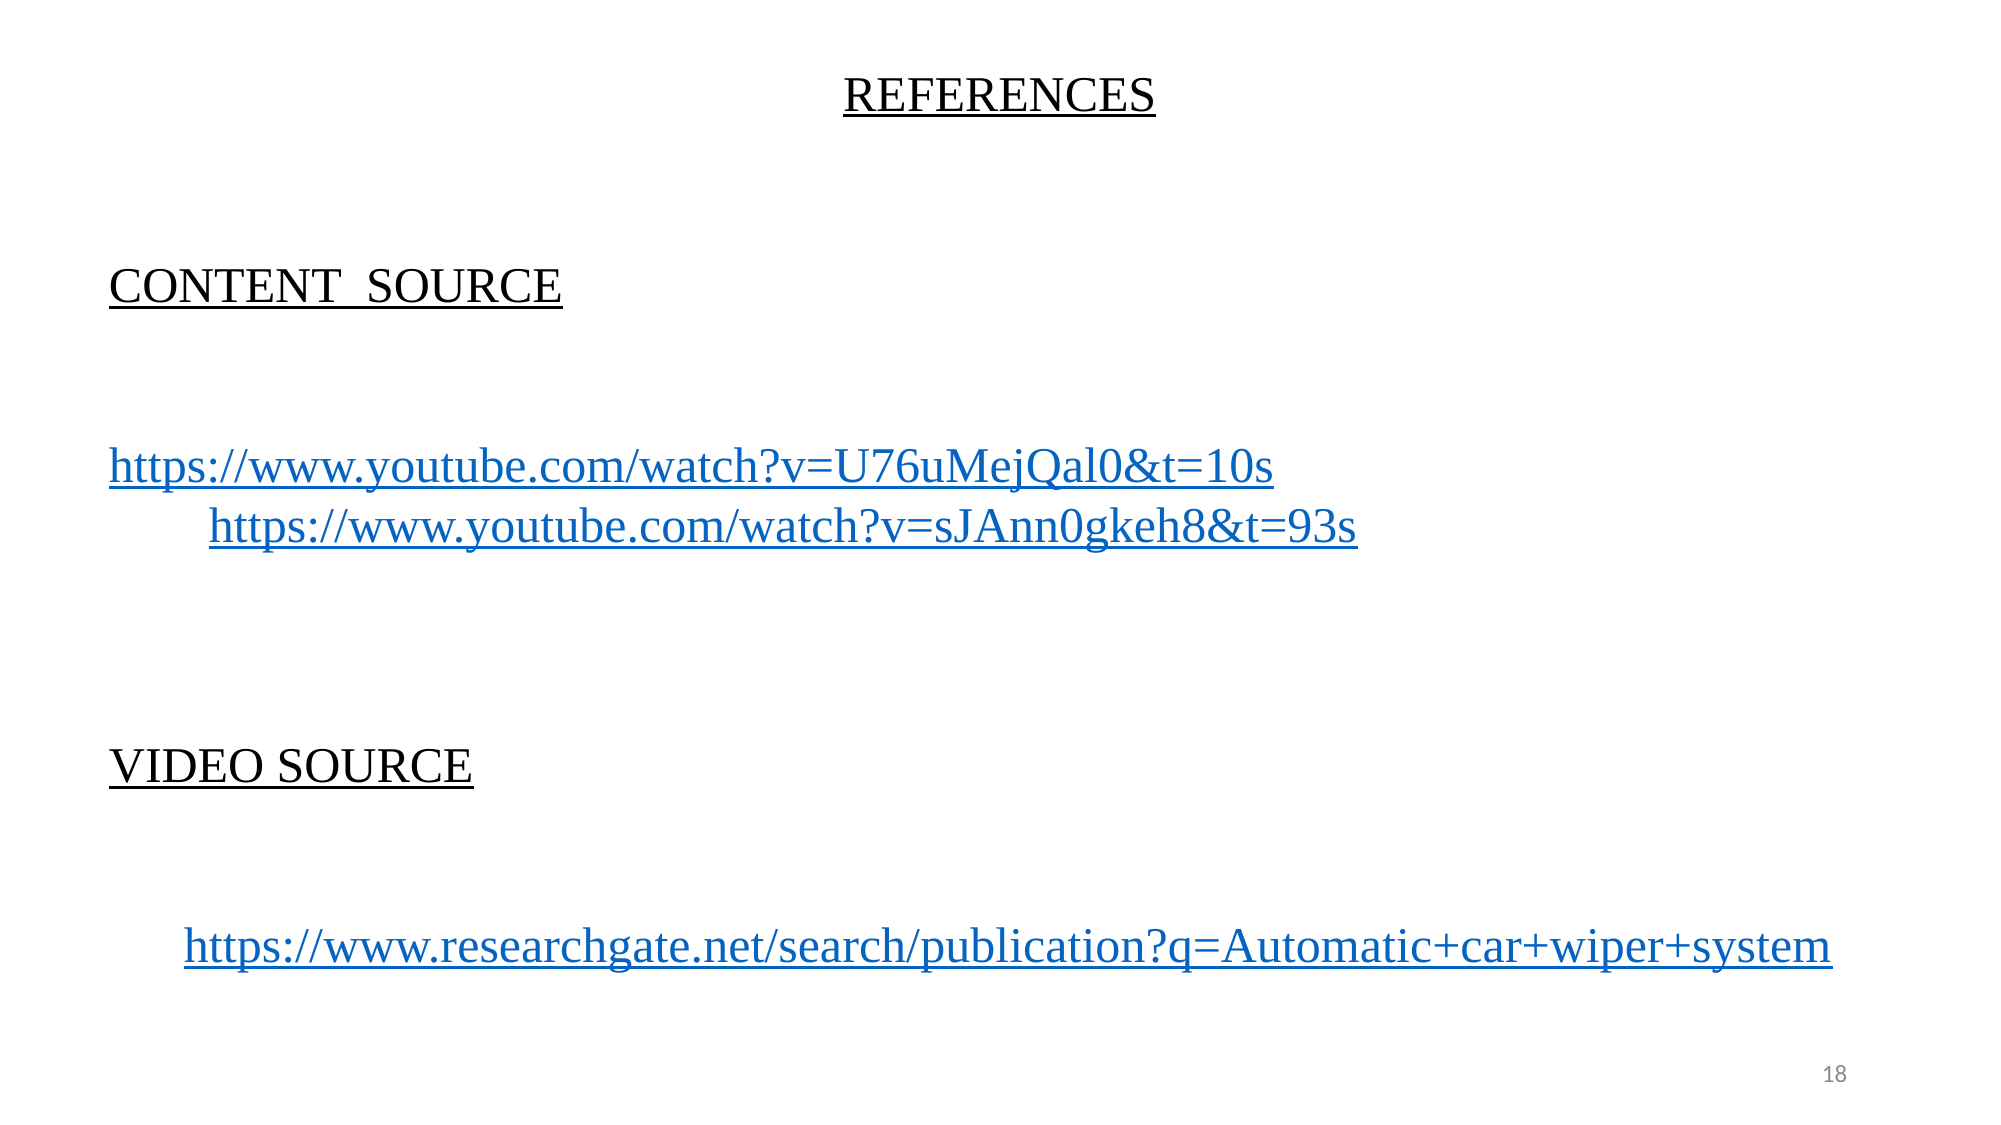

REFERENCES
CONTENT  SOURCE

https://www.youtube.com/watch?v=U76uMejQal0&t=10s
        https://www.youtube.com/watch?v=sJAnn0gkeh8&t=93s

VIDEO SOURCE

https://www.researchgate.net/search/publication?q=Automatic+car+wiper+system

18